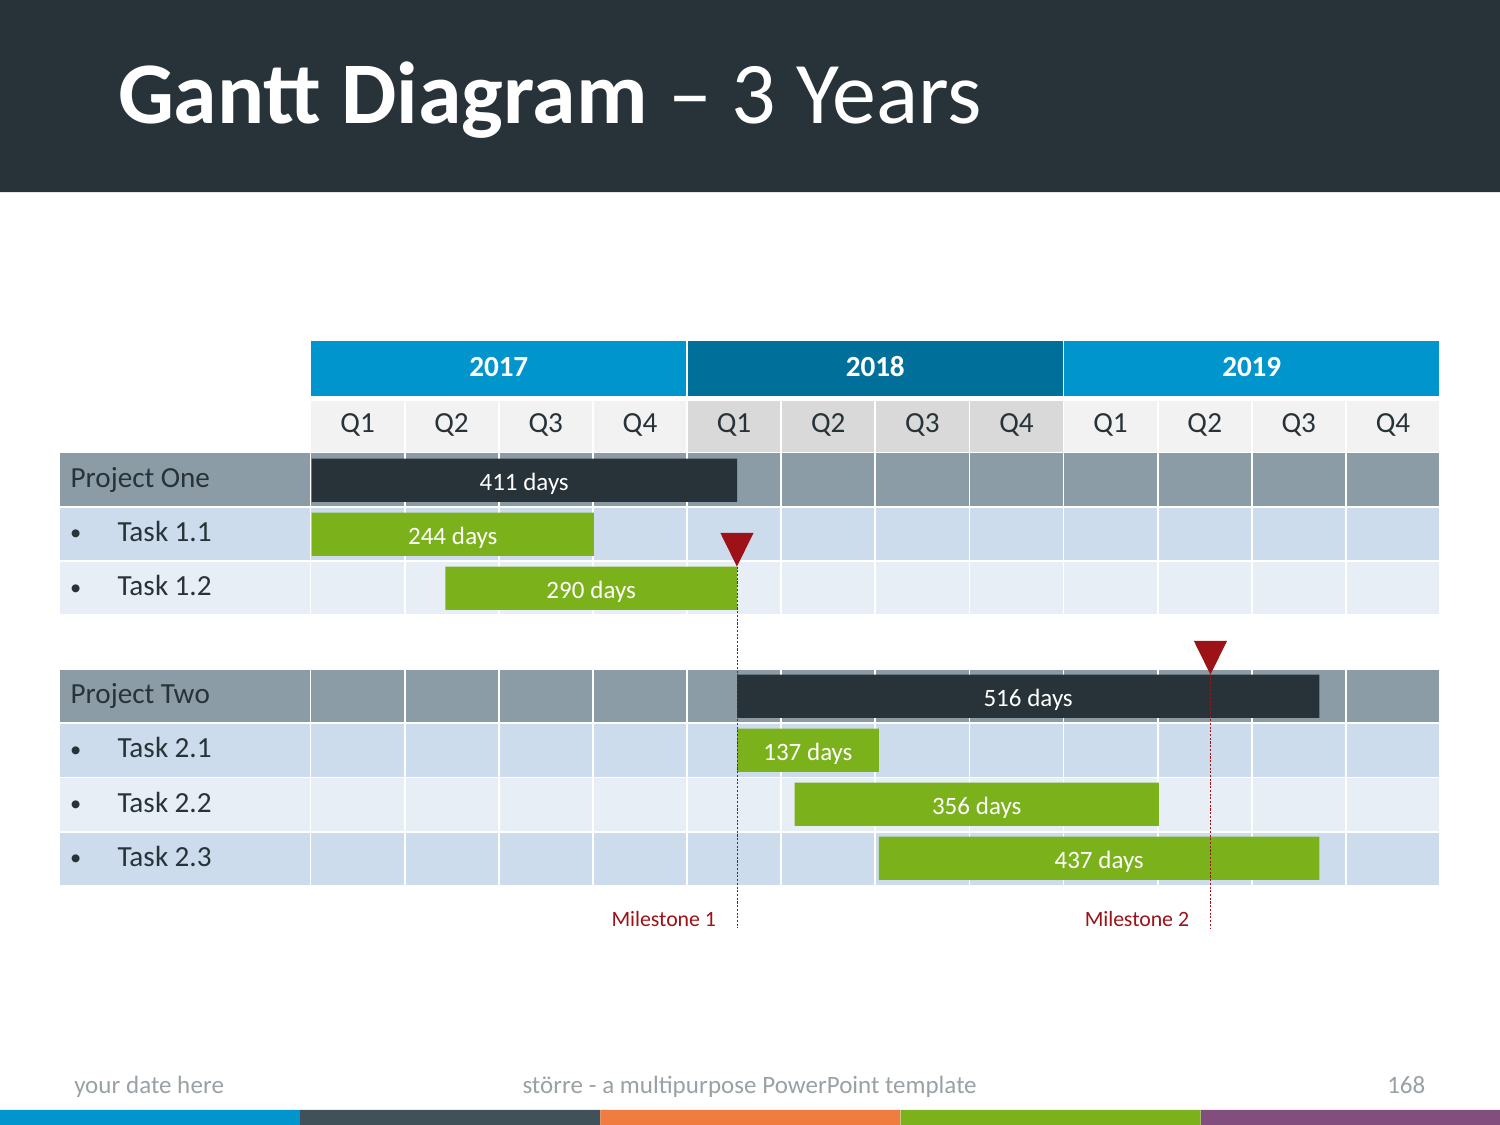

# Gantt Diagram – 3 Years
|  | 2017 |  |  |  | 2018 |  |  |  | 2019 |  |  |  |
| --- | --- | --- | --- | --- | --- | --- | --- | --- | --- | --- | --- | --- |
|  | Q1 | Q2 | Q3 | Q4 | Q1 | Q2 | Q3 | Q4 | Q1 | Q2 | Q3 | Q4 |
| Project One |  |  |  |  |  |  |  |  |  |  |  |  |
| Task 1.1 |  |  |  |  |  |  |  |  |  |  |  |  |
| Task 1.2 |  |  |  |  |  |  |  |  |  |  |  |  |
|  |  |  |  |  |  |  |  |  |  |  |  |  |
| Project Two |  |  |  |  |  |  |  |  |  |  |  |  |
| Task 2.1 |  |  |  |  |  |  |  |  |  |  |  |  |
| Task 2.2 |  |  |  |  |  |  |  |  |  |  |  |  |
| Task 2.3 |  |  |  |  |  |  |  |  |  |  |  |  |
411 days
244 days

290 days

516 days
137 days
356 days
437 days
Milestone 1
Milestone 2
your date here
större - a multipurpose PowerPoint template
168